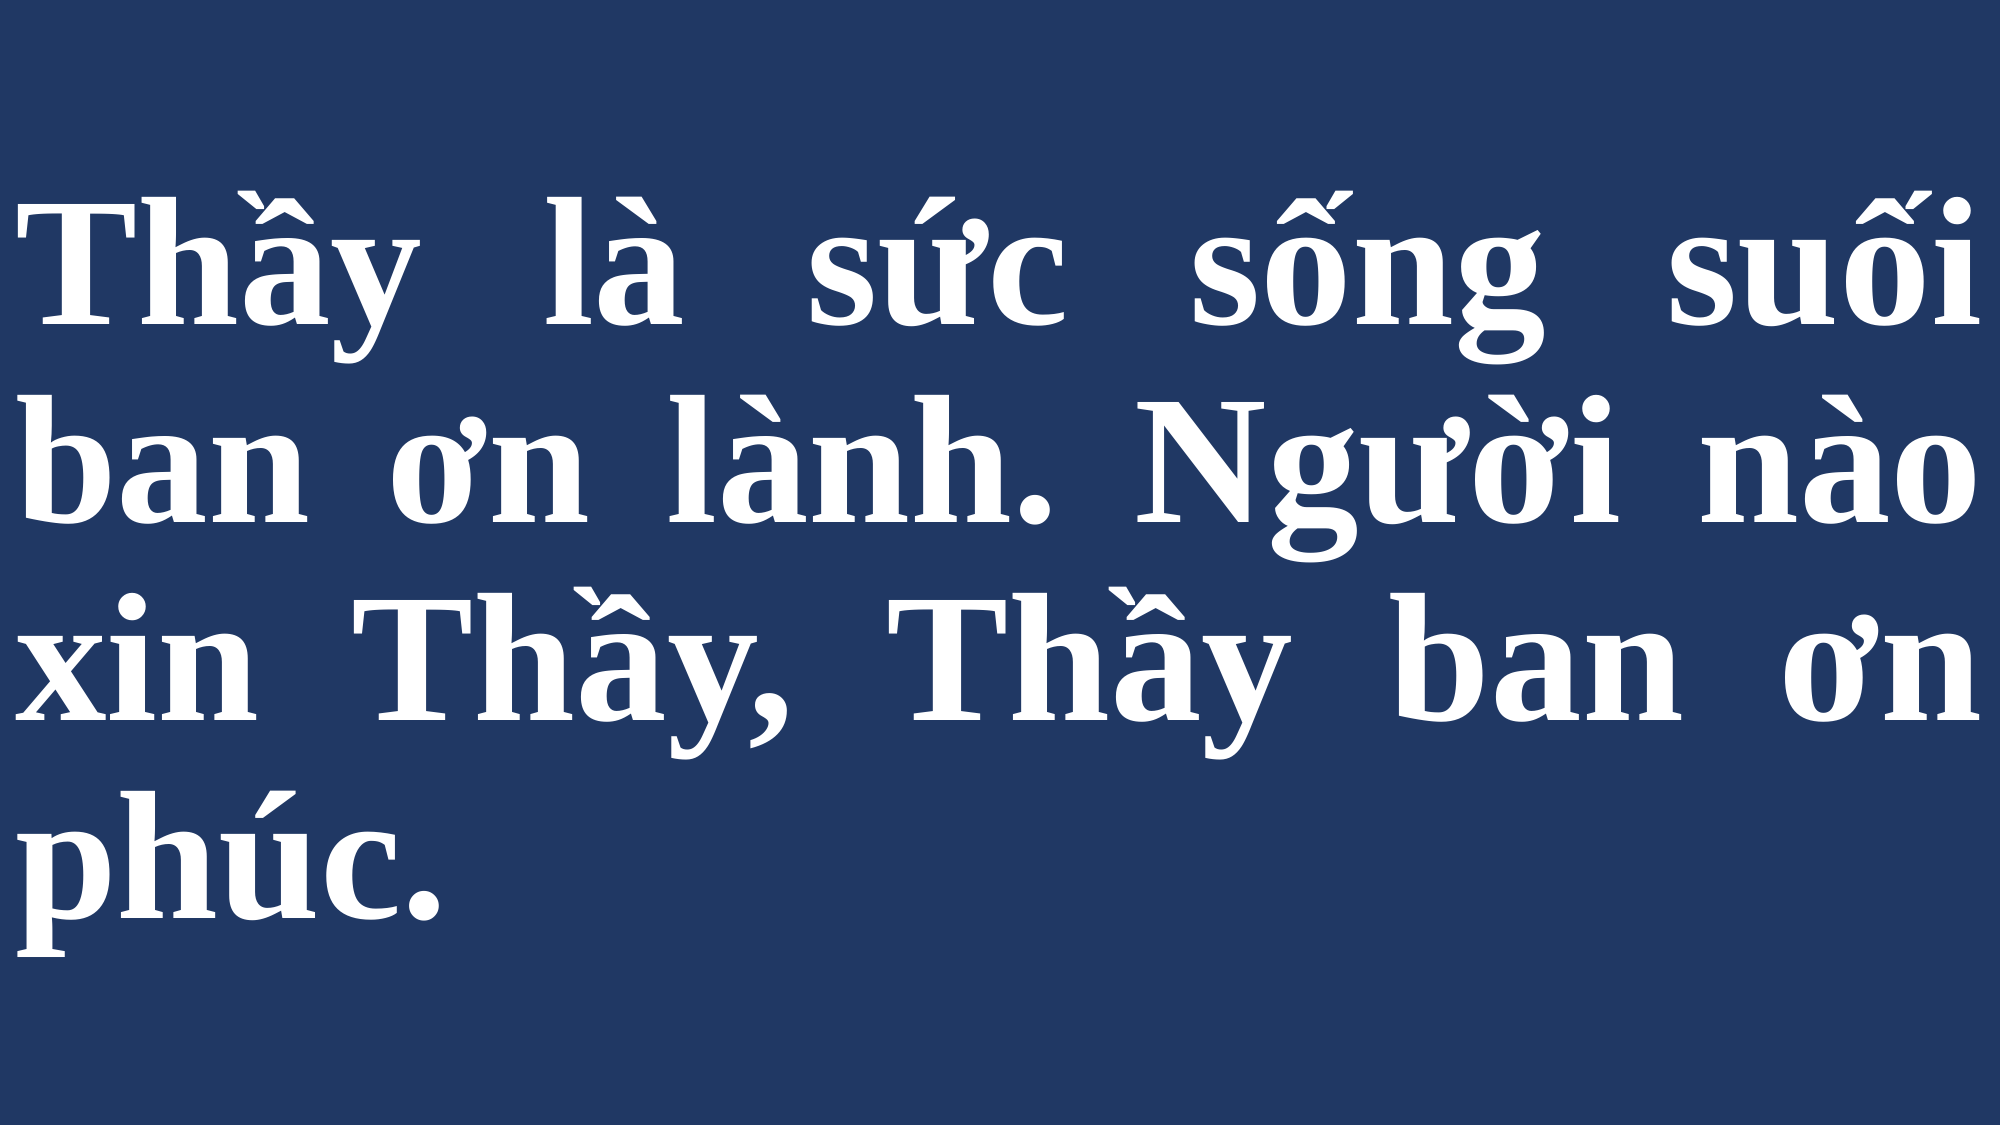

# Thầy là sức sống suối ban ơn lành. Người nào xin Thầy, Thầy ban ơn phúc.